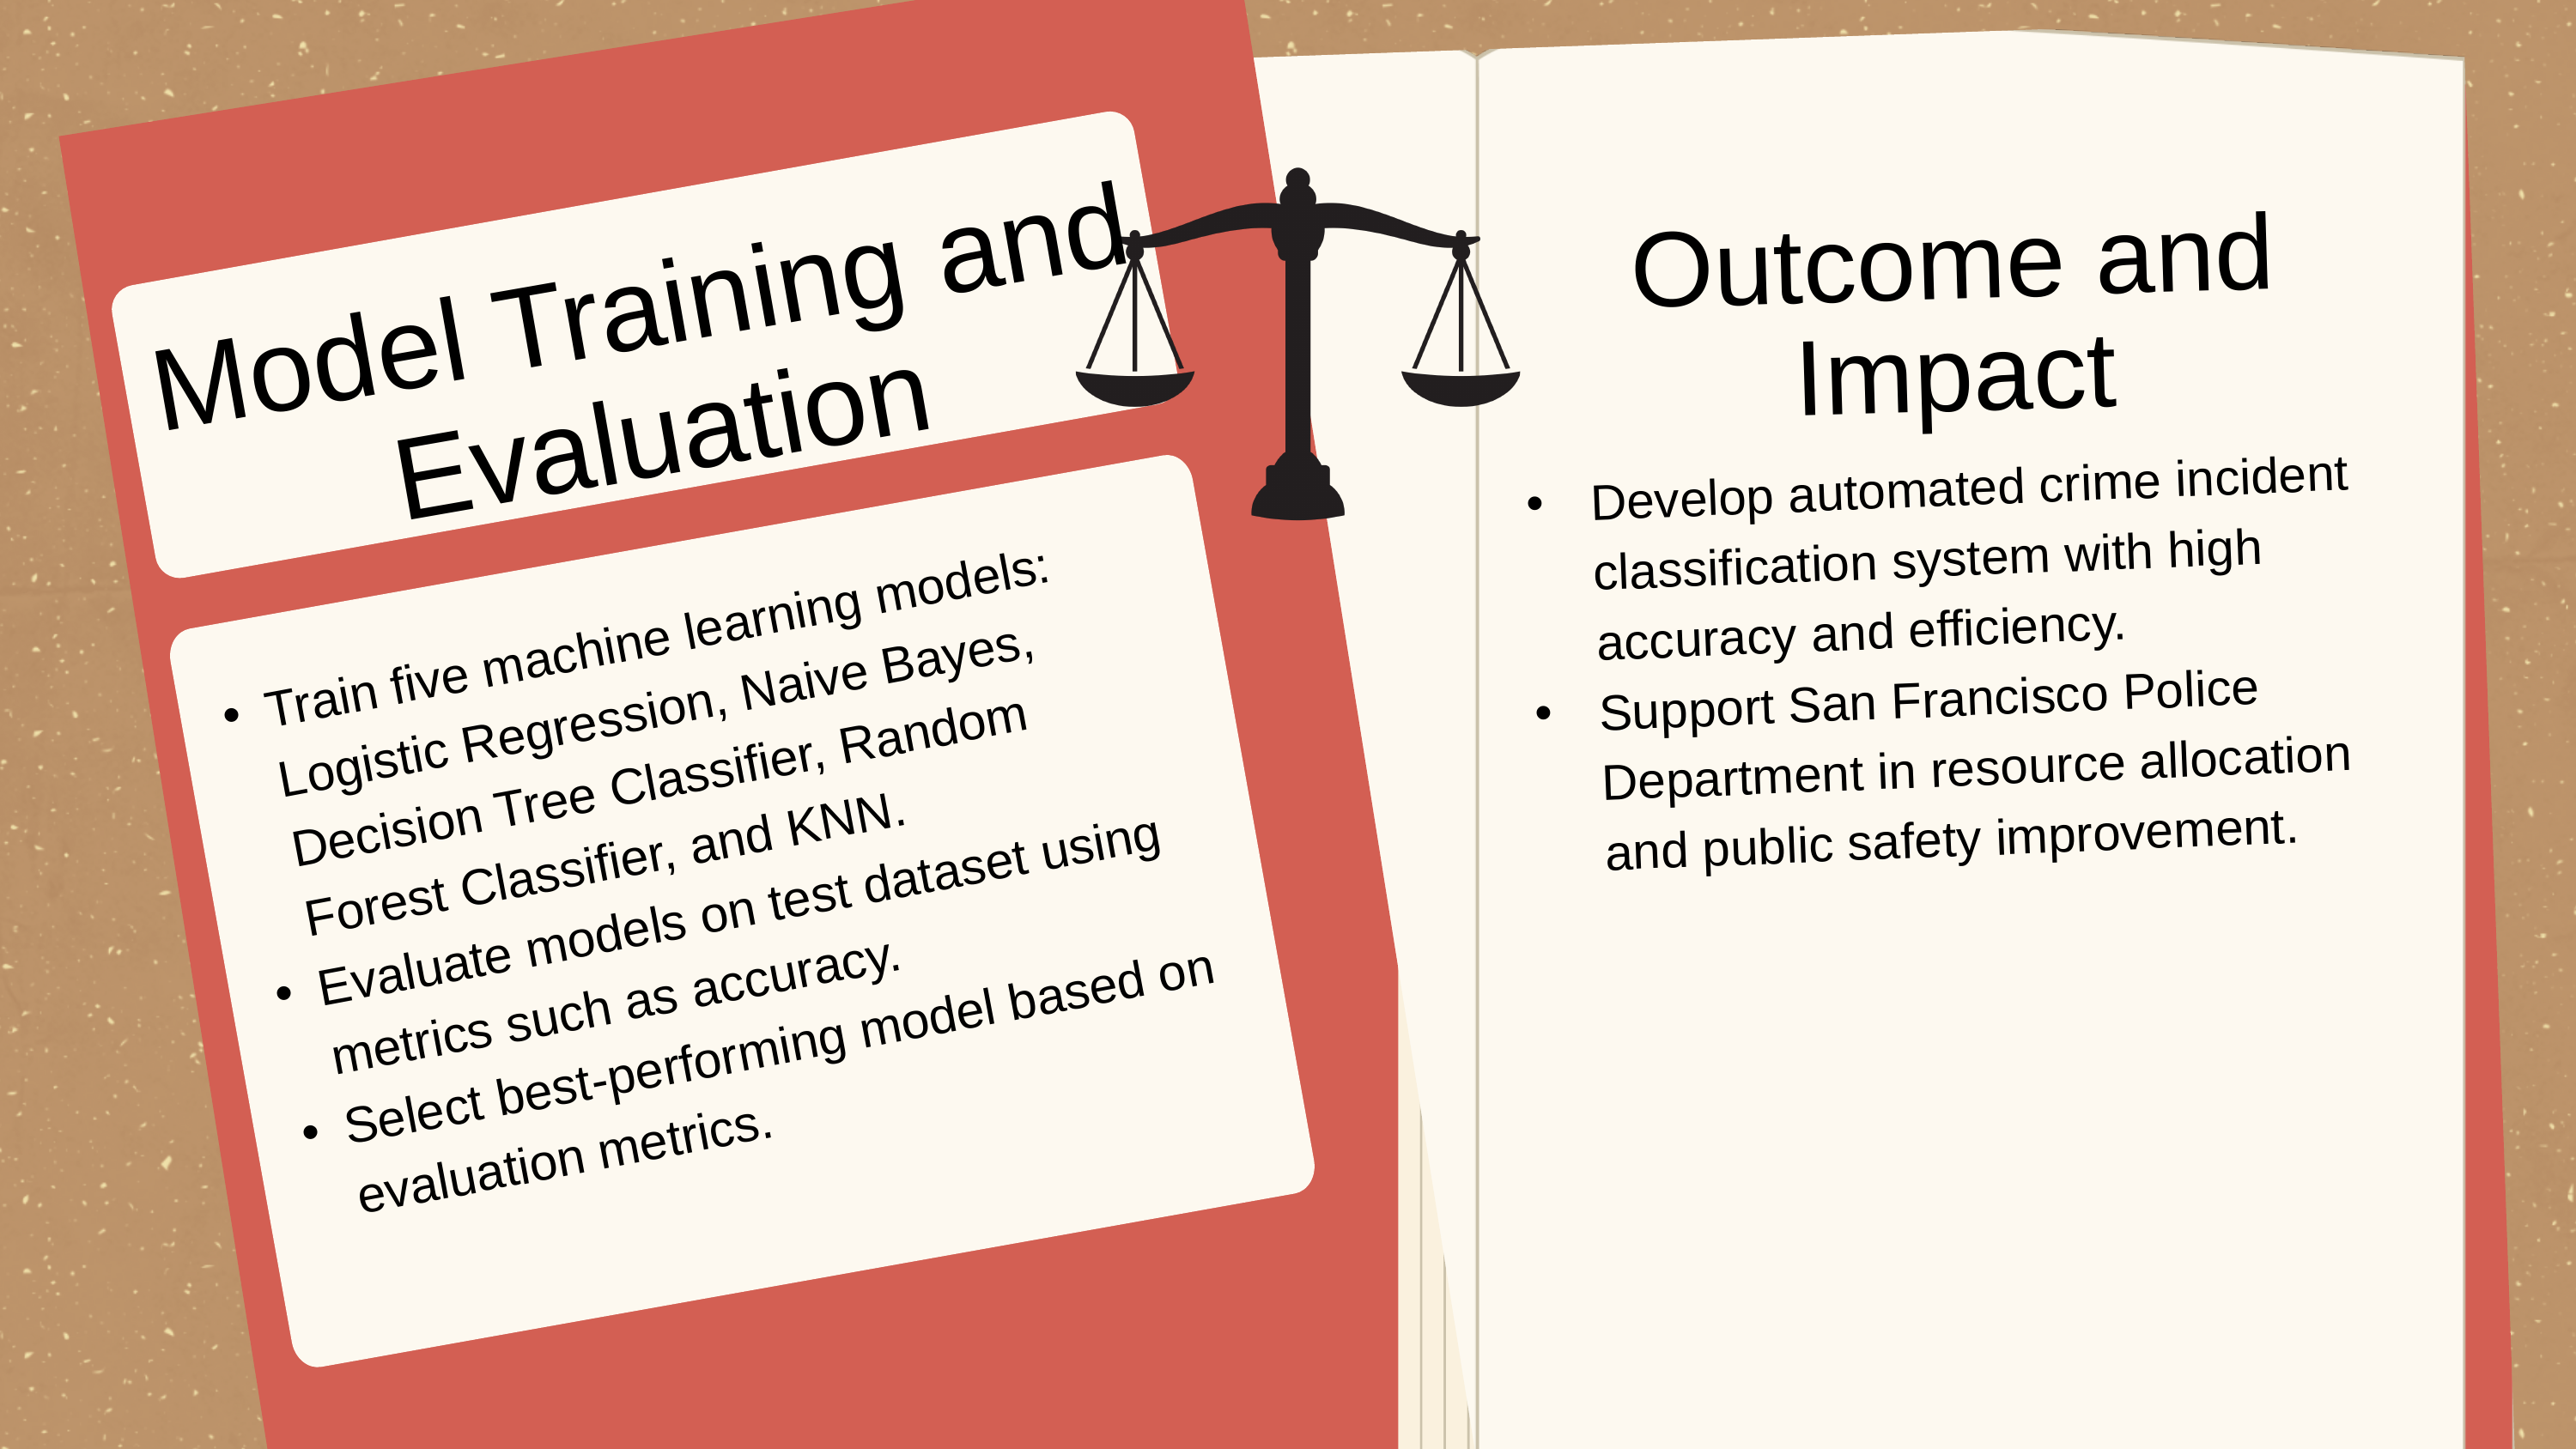

Outcome and Impact
Model Training and
Evaluation

Develop automated crime incident classification system with high accuracy and efficiency.
Support San Francisco Police Department in resource allocation and public safety improvement.

Train five machine learning models: Logistic Regression, Naive Bayes, Decision Tree Classifier, Random Forest Classifier, and KNN.
Evaluate models on test dataset using metrics such as accuracy.
Select best-performing model based on evaluation metrics.